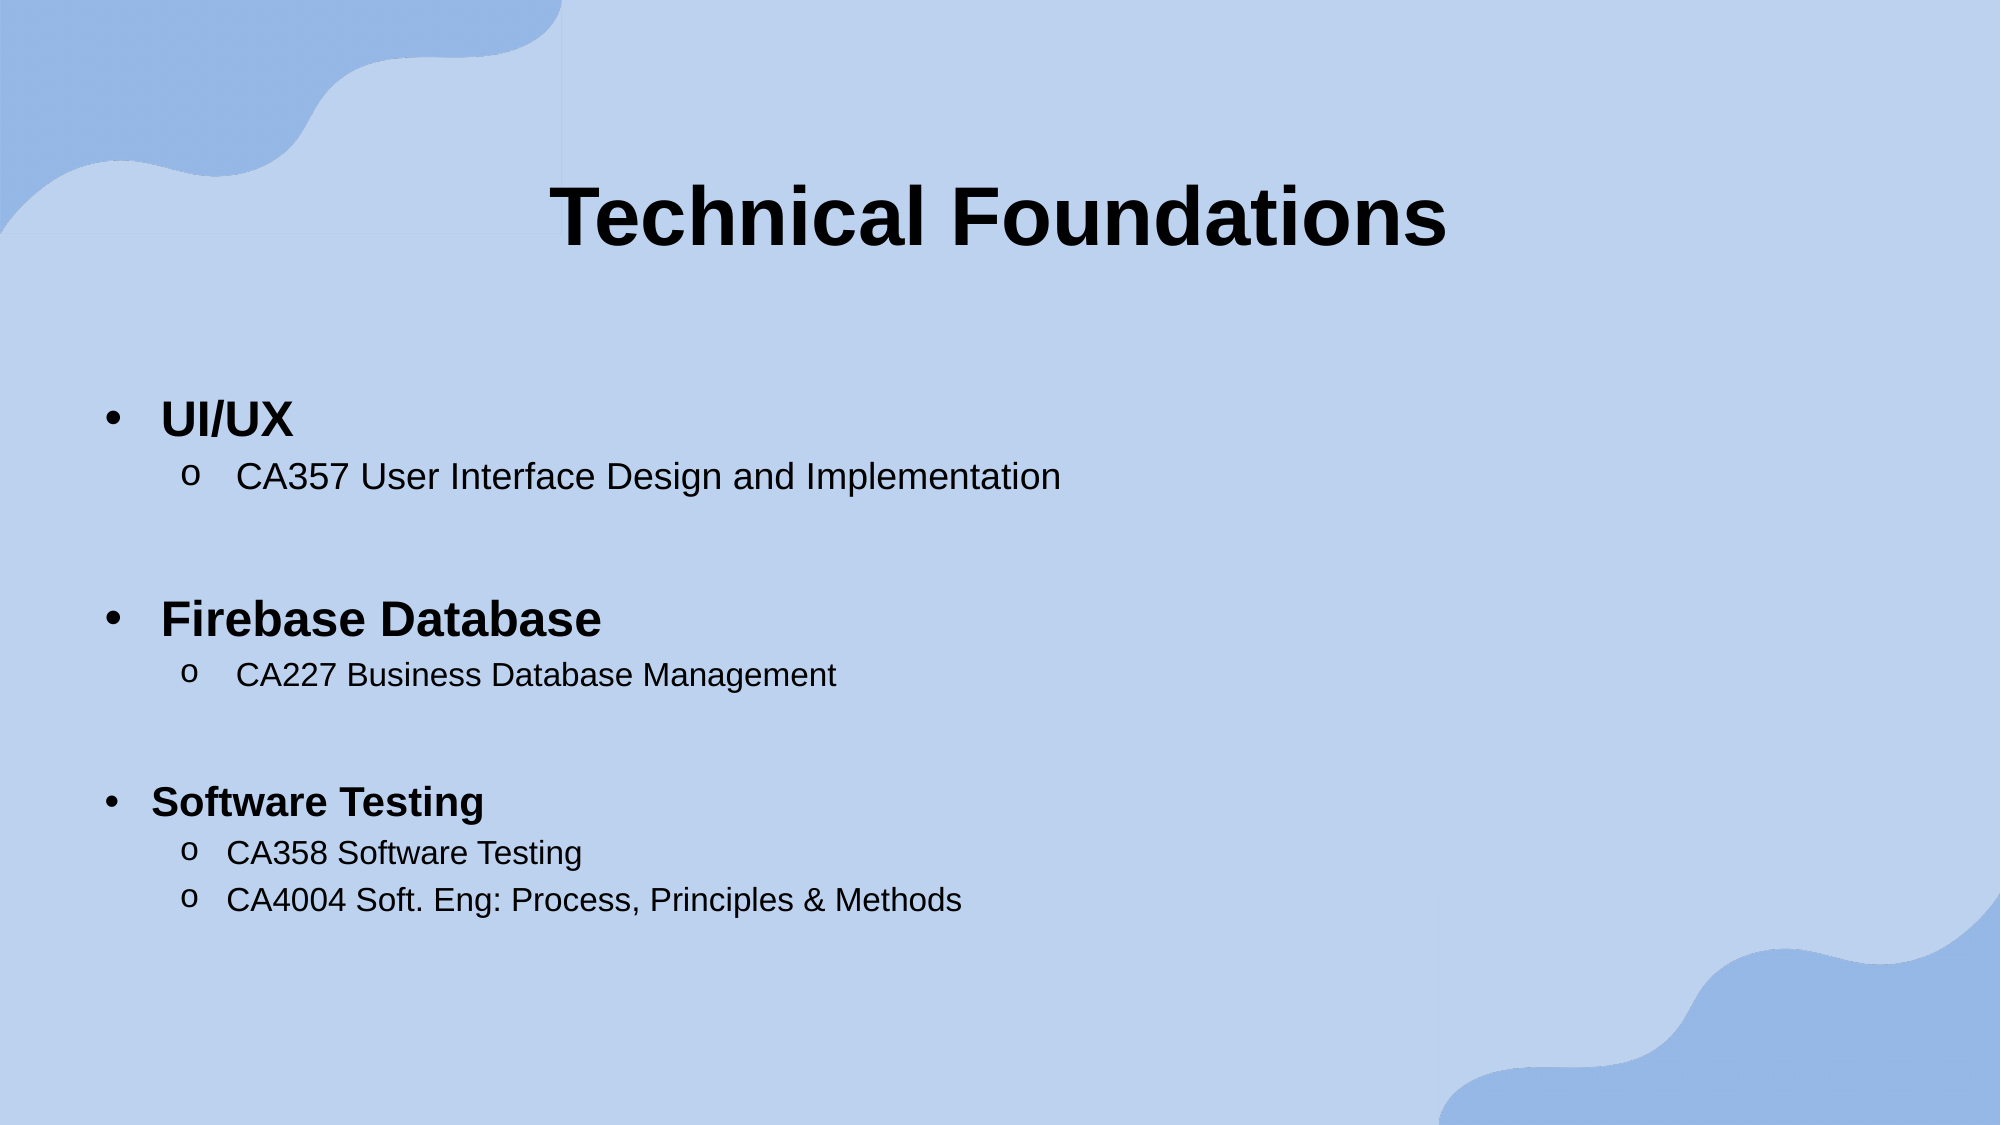

Technical Foundations
UI/UX
CA357 User Interface Design and Implementation

Firebase Database
CA227 Business Database Management

Software Testing
CA358 Software Testing
CA4004 Soft. Eng: Process, Principles & Methods